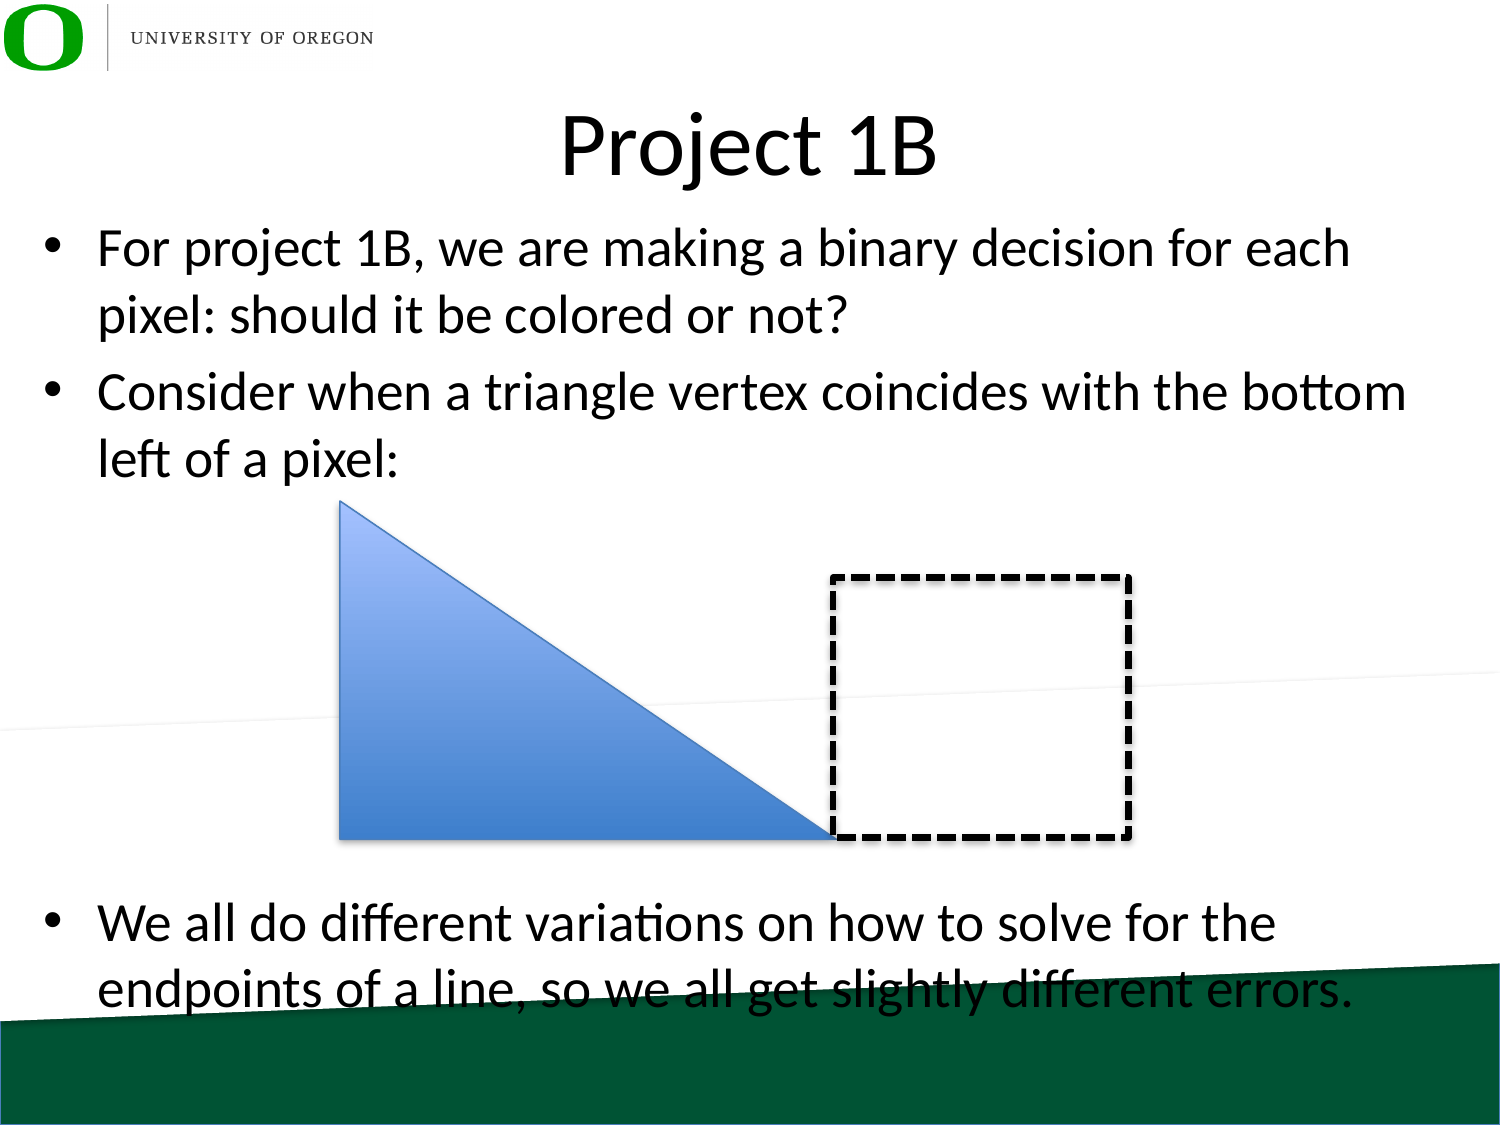

# Project 1B
For project 1B, we are making a binary decision for each pixel: should it be colored or not?
Consider when a triangle vertex coincides with the bottom left of a pixel:

We all do different variations on how to solve for the endpoints of a line, so we all get slightly different errors.